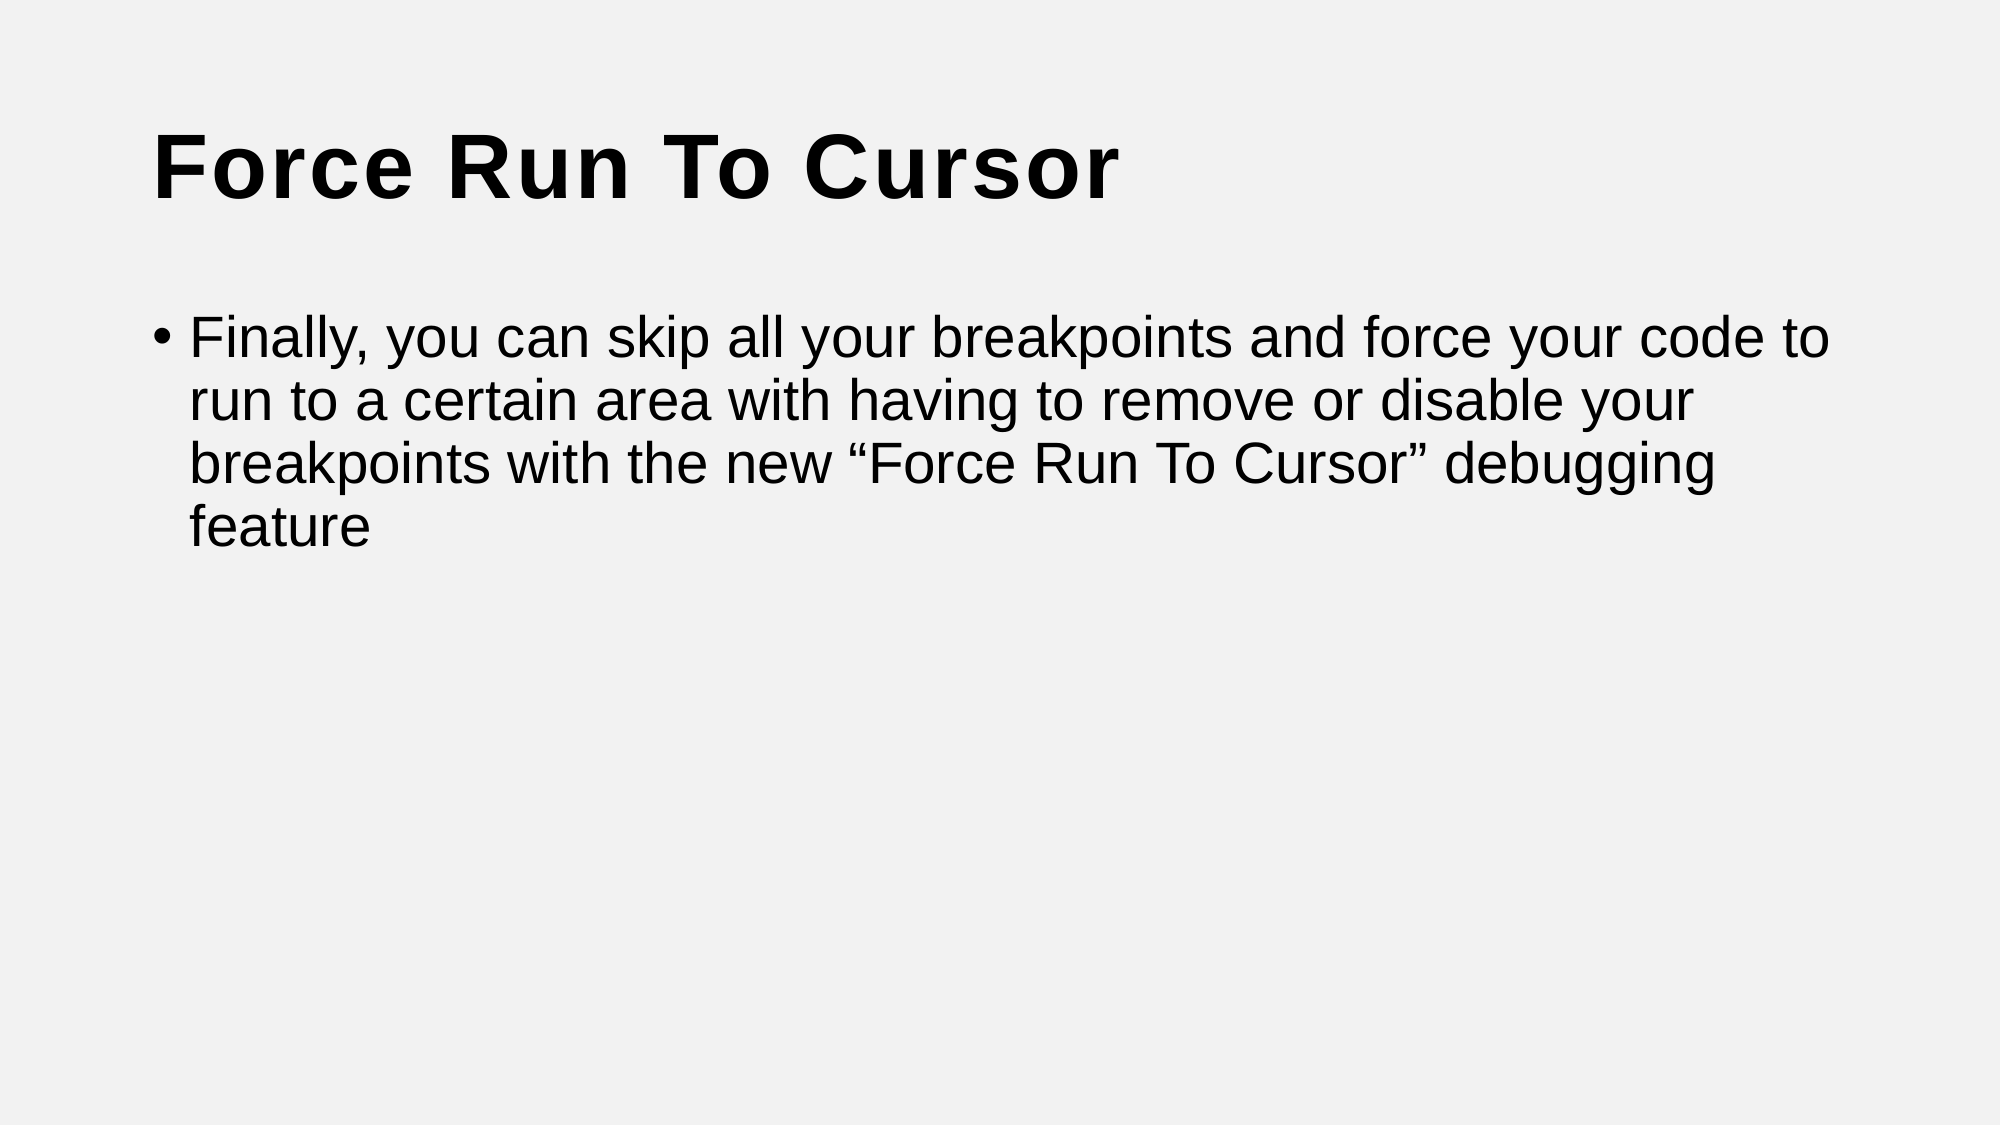

# Force Run To Cursor
Finally, you can skip all your breakpoints and force your code to run to a certain area with having to remove or disable your breakpoints with the new “Force Run To Cursor” debugging feature